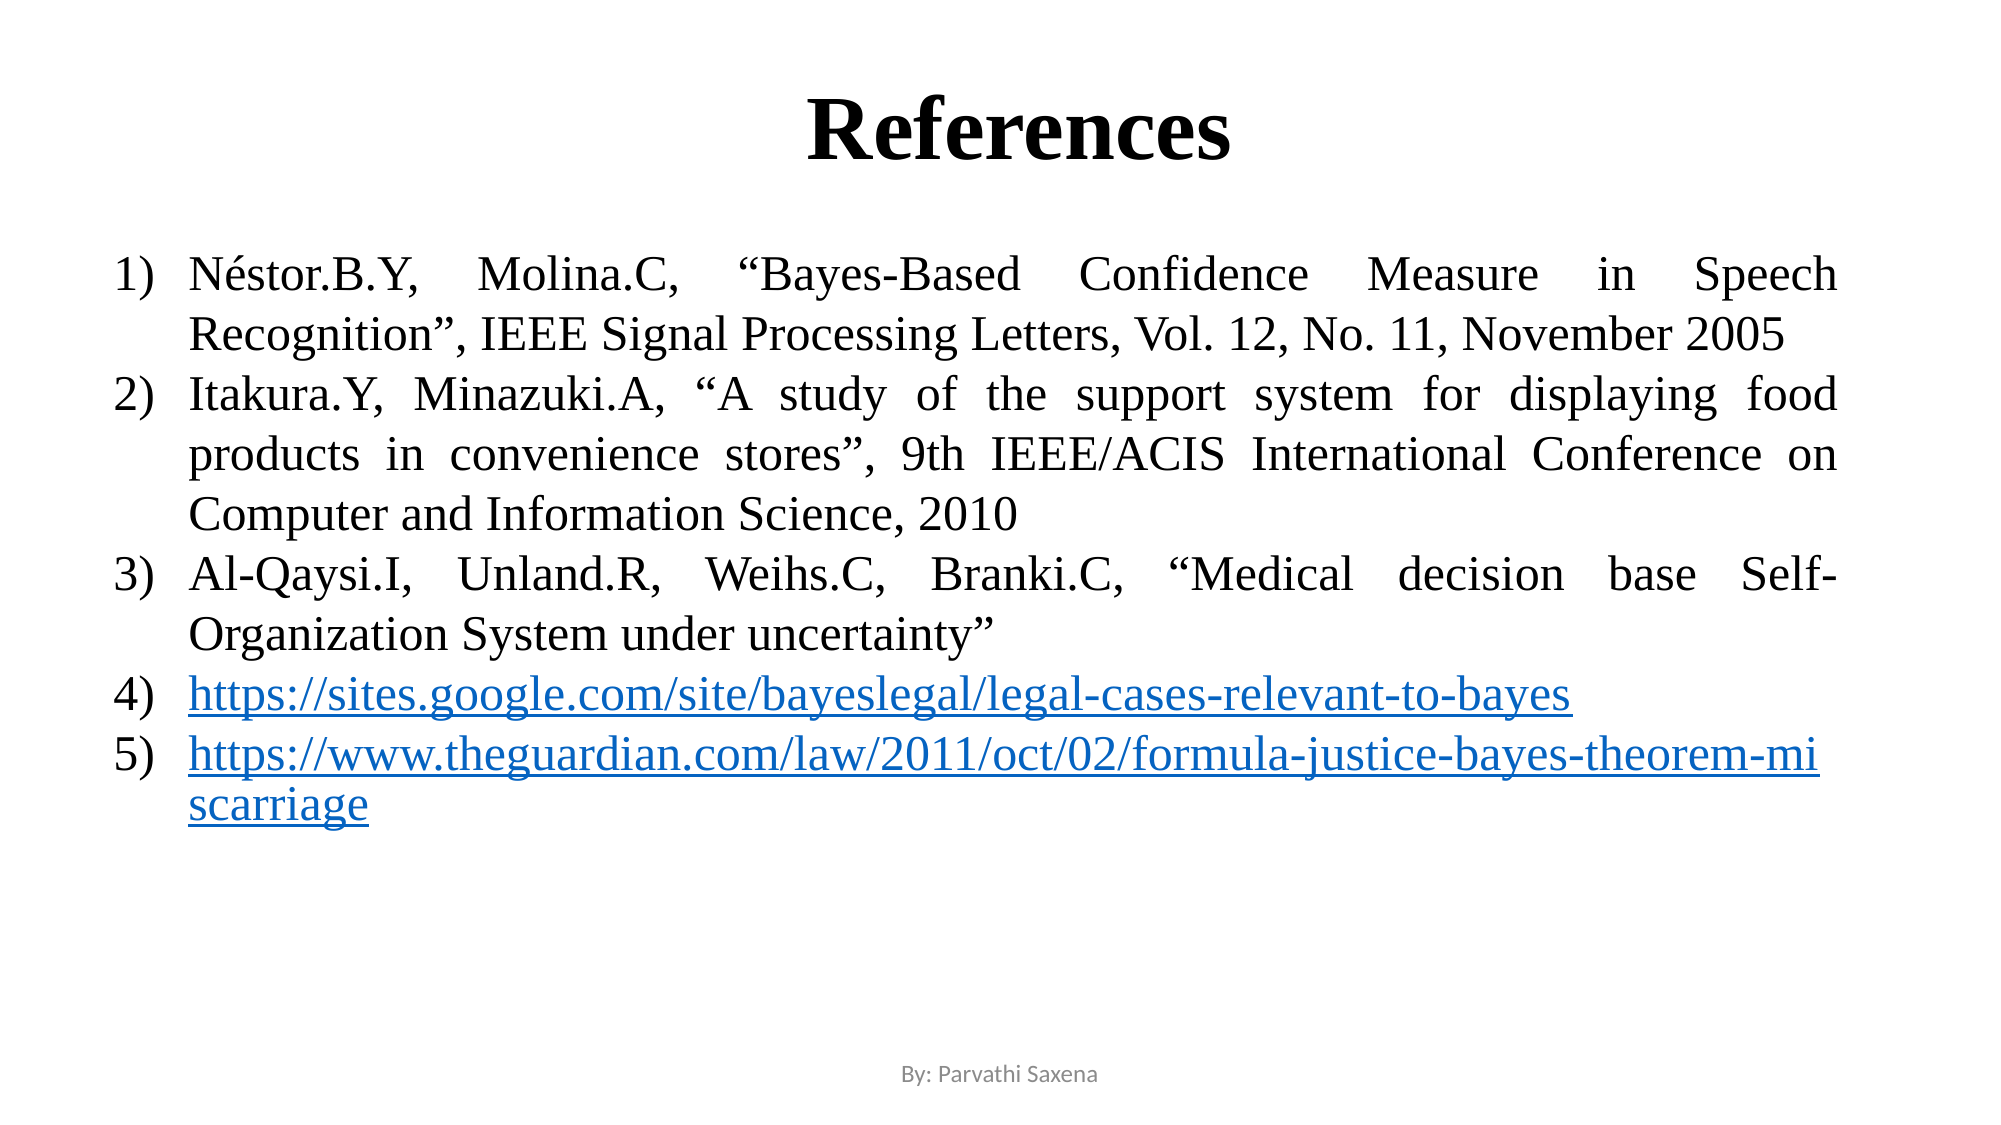

References
Néstor.B.Y, Molina.C, “Bayes-Based Confidence Measure in Speech Recognition”, IEEE Signal Processing Letters, Vol. 12, No. 11, November 2005
Itakura.Y, Minazuki.A, “A study of the support system for displaying food products in convenience stores”, 9th IEEE/ACIS International Conference on Computer and Information Science, 2010
Al-Qaysi.I, Unland.R, Weihs.C, Branki.C, “Medical decision base Self-Organization System under uncertainty”
https://sites.google.com/site/bayeslegal/legal-cases-relevant-to-bayes
https://www.theguardian.com/law/2011/oct/02/formula-justice-bayes-theorem-miscarriage

By: Parvathi Saxena